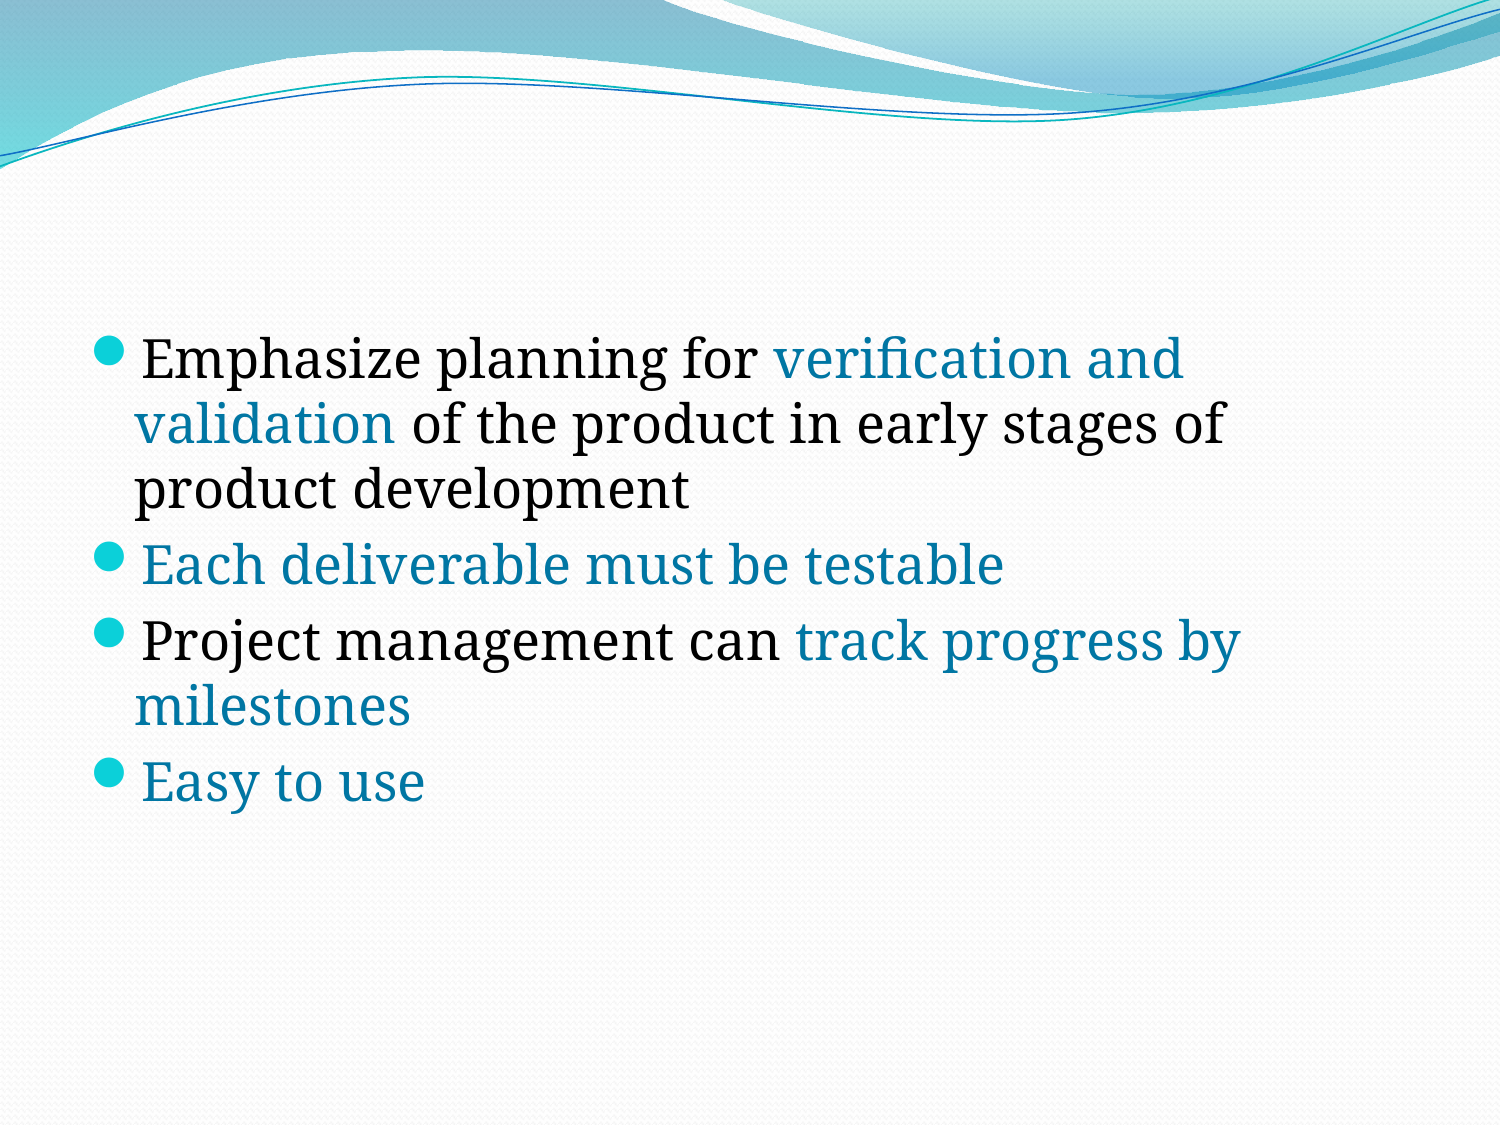

#
Emphasize planning for verification and validation of the product in early stages of product development
Each deliverable must be testable
Project management can track progress by milestones
Easy to use